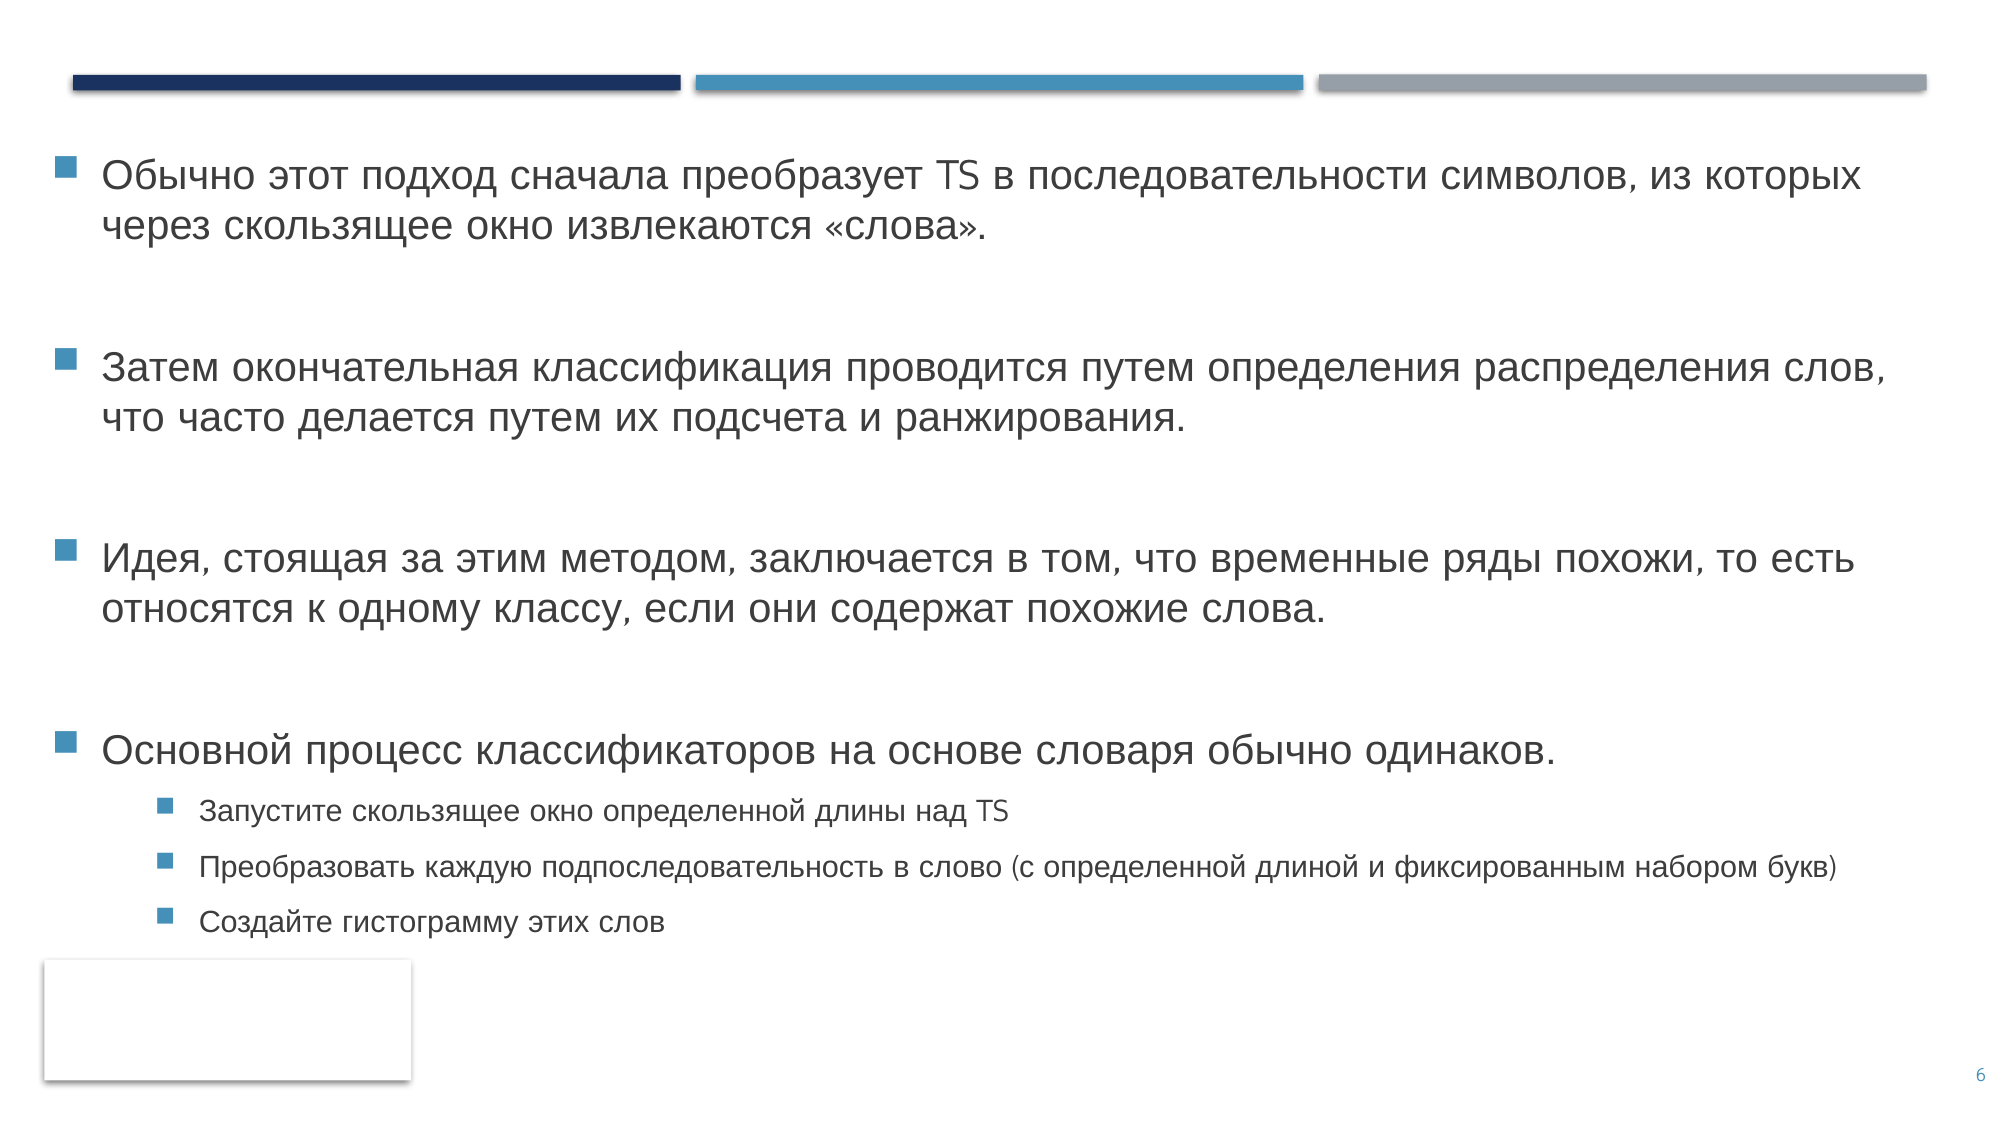

Обычно этот подход сначала преобразует TS в последовательности символов, из которых через скользящее окно извлекаются «слова».

Затем окончательная классификация проводится путем определения распределения слов, что часто делается путем их подсчета и ранжирования.

Идея, стоящая за этим методом, заключается в том, что временные ряды похожи, то есть относятся к одному классу, если они содержат похожие слова.

Основной процесс классификаторов на основе словаря обычно одинаков.
Запустите скользящее окно определенной длины над TS
Преобразовать каждую подпоследовательность в слово (с определенной длиной и фиксированным набором букв)
Создайте гистограмму этих слов
6